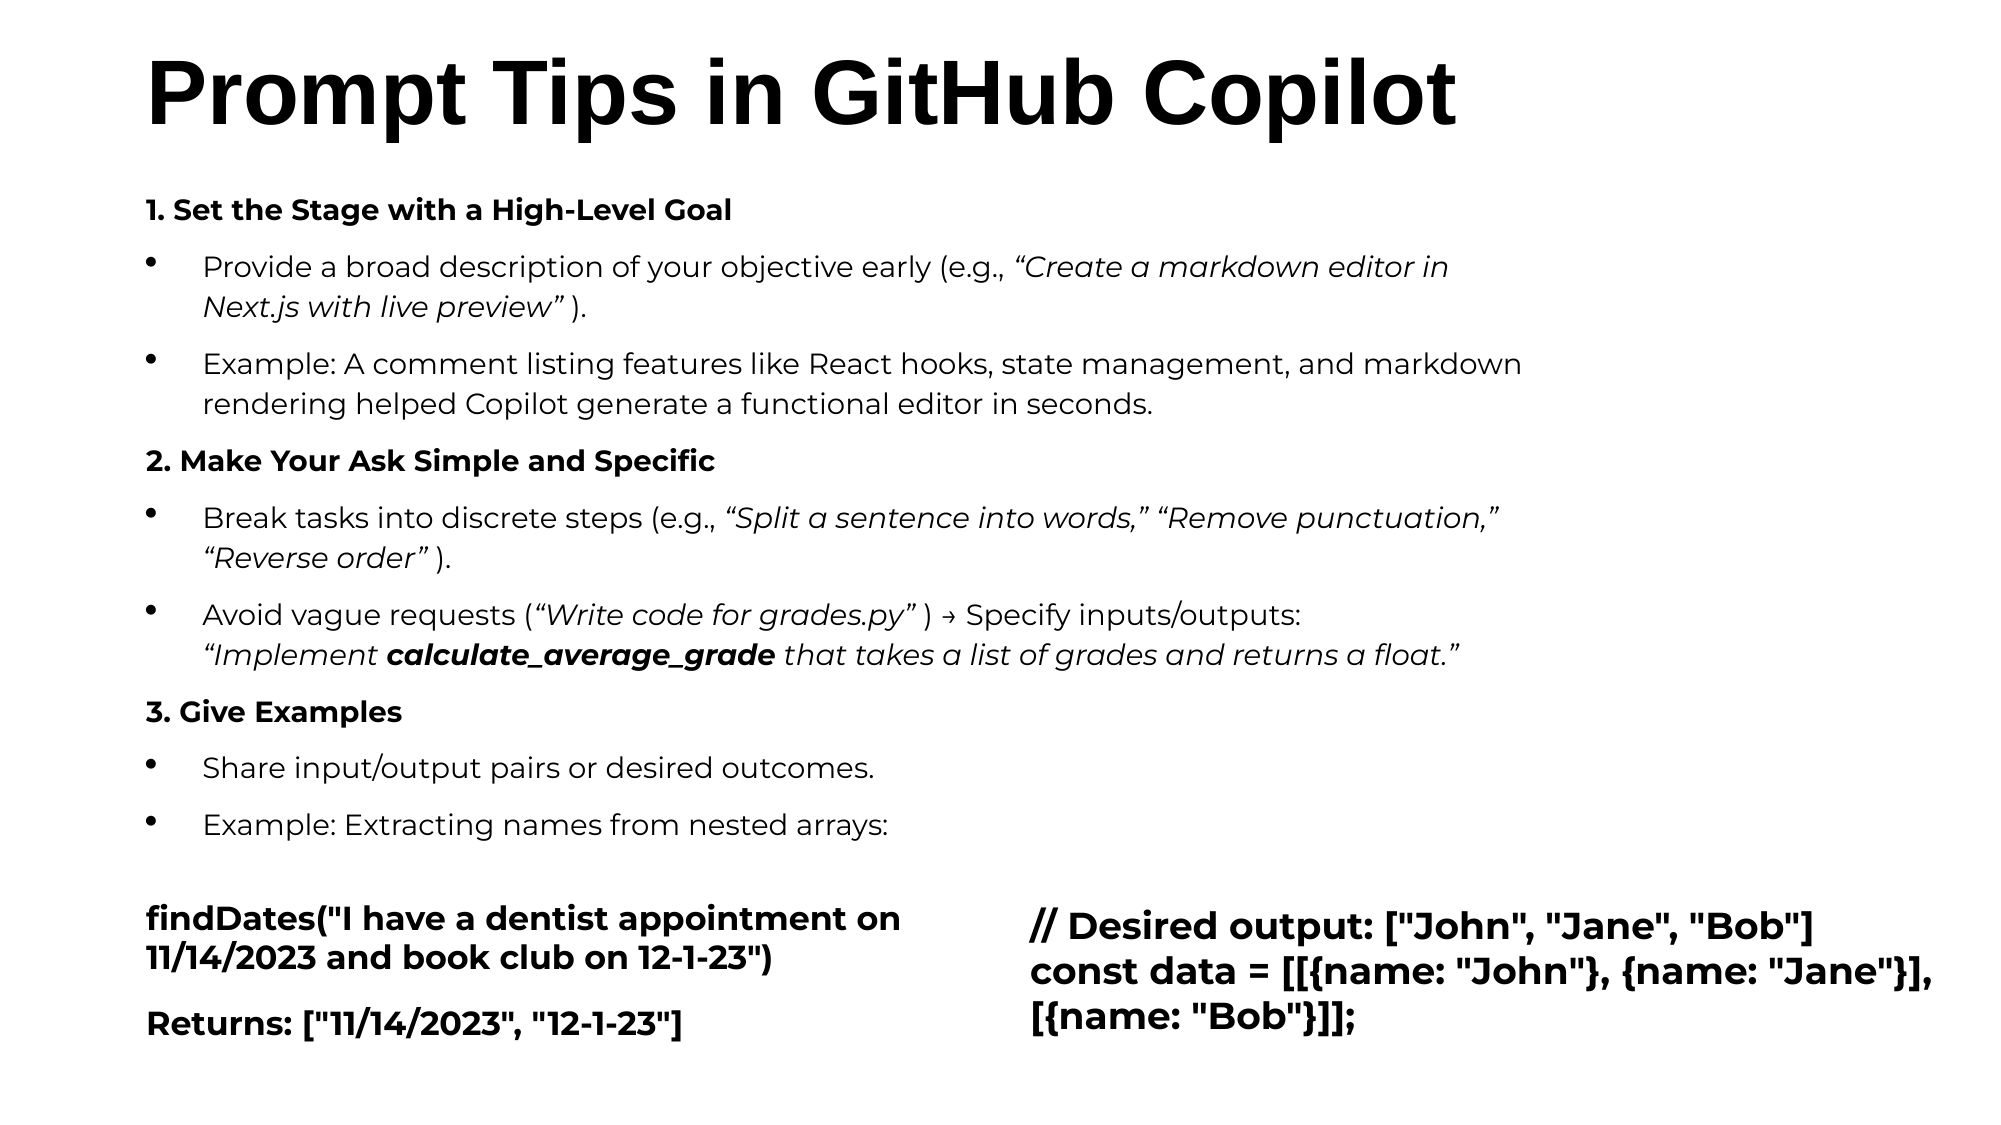

# Prompt Tips in GitHub Copilot
1. Set the Stage with a High-Level Goal
Provide a broad description of your objective early (e.g., “Create a markdown editor in Next.js with live preview” ).
Example: A comment listing features like React hooks, state management, and markdown rendering helped Copilot generate a functional editor in seconds.
2. Make Your Ask Simple and Specific
Break tasks into discrete steps (e.g., “Split a sentence into words,” “Remove punctuation,” “Reverse order” ).
Avoid vague requests (“Write code for grades.py” ) → Specify inputs/outputs:
“Implement calculate_average_grade that takes a list of grades and returns a float.”
3. Give Examples
Share input/output pairs or desired outcomes.
Example: Extracting names from nested arrays:
findDates("I have a dentist appointment on 11/14/2023 and book club on 12-1-23")
Returns: ["11/14/2023", "12-1-23"]
// Desired output: ["John", "Jane", "Bob"]
const data = [[{name: "John"}, {name: "Jane"}], [{name: "Bob"}]];